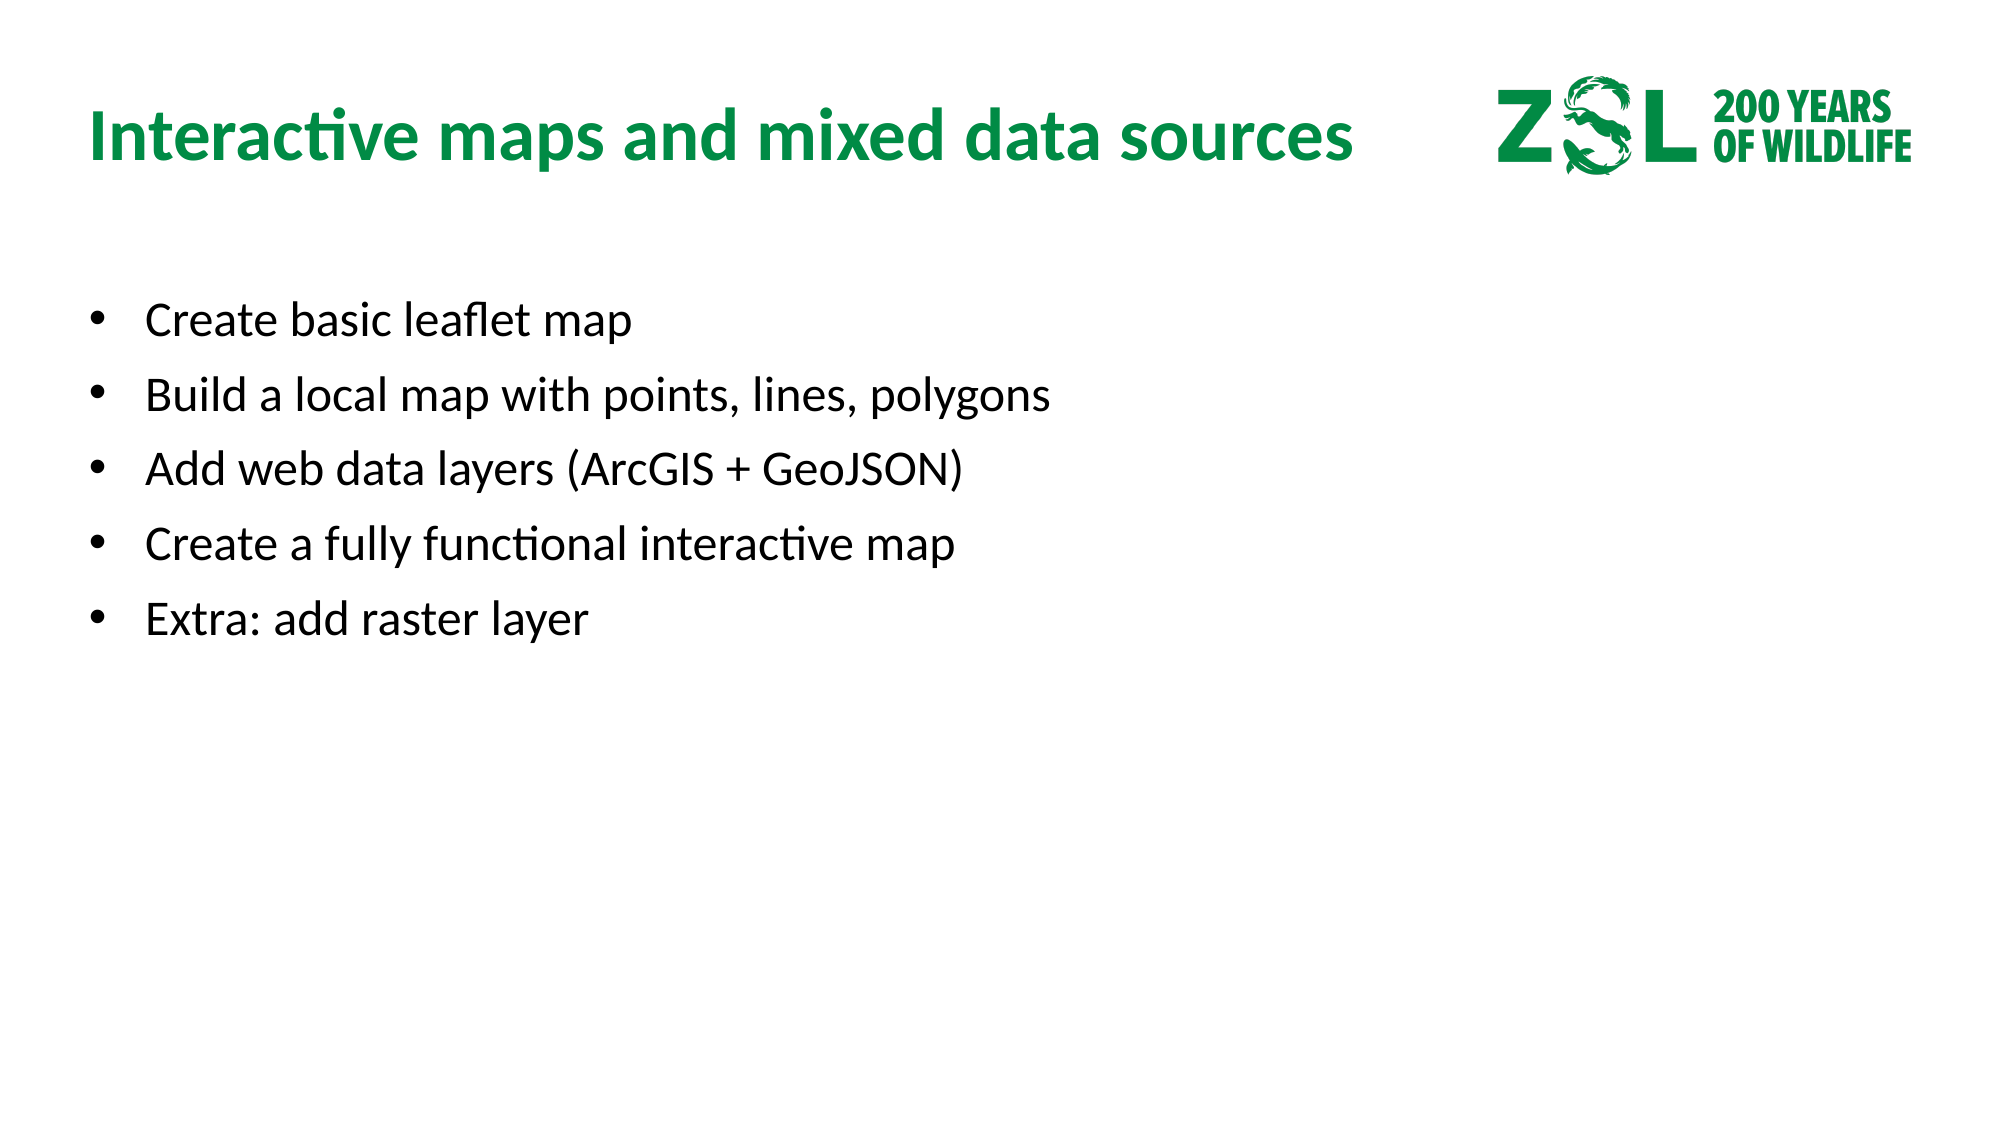

# Interactive maps and mixed data sources
Create basic leaflet map
Build a local map with points, lines, polygons
Add web data layers (ArcGIS + GeoJSON)
Create a fully functional interactive map
Extra: add raster layer